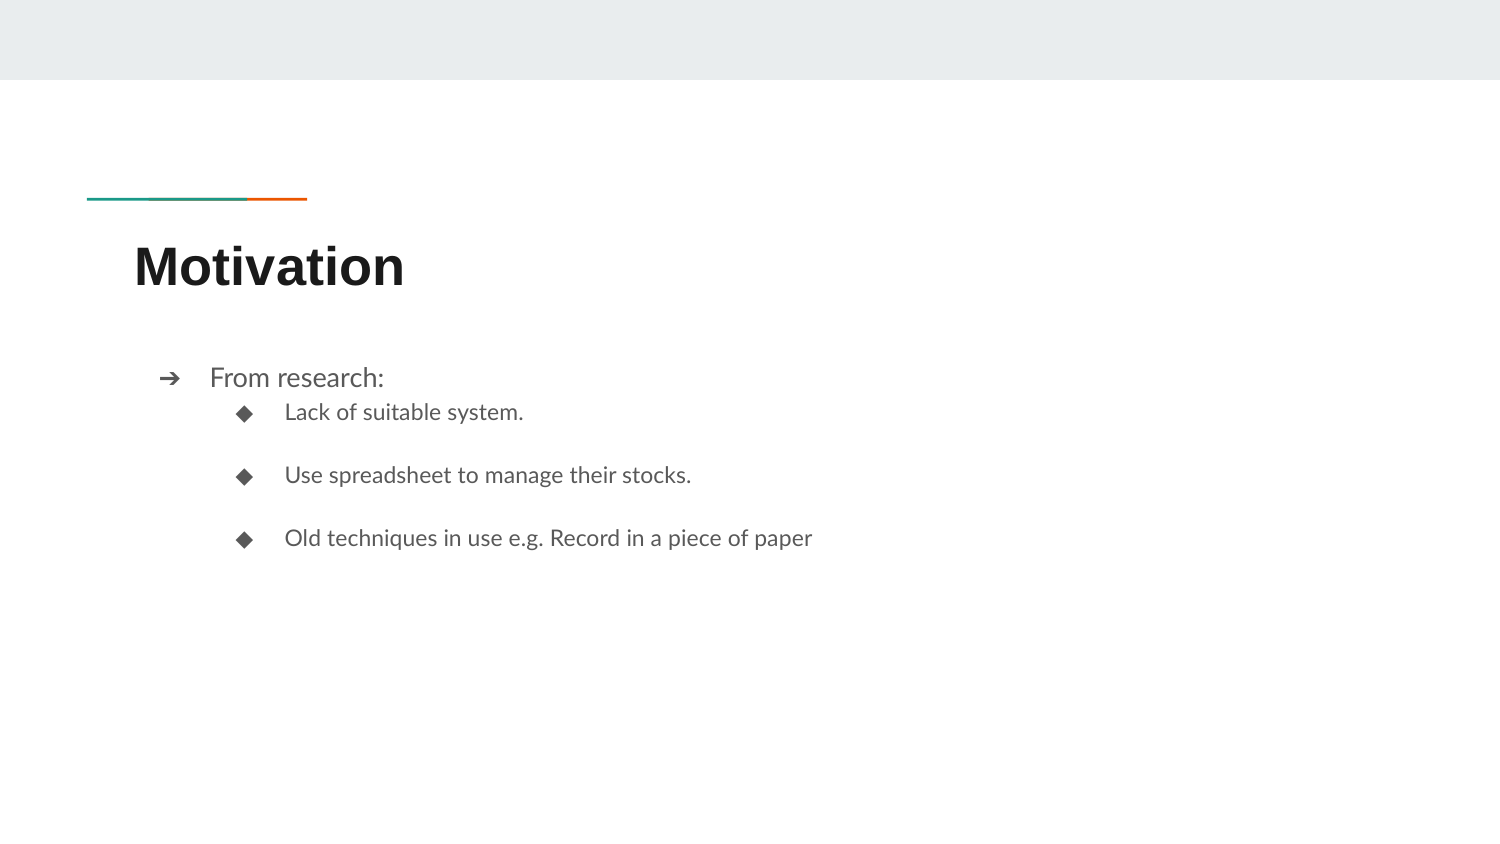

# Motivation
From research:
Lack of suitable system.
Use spreadsheet to manage their stocks.
Old techniques in use e.g. Record in a piece of paper